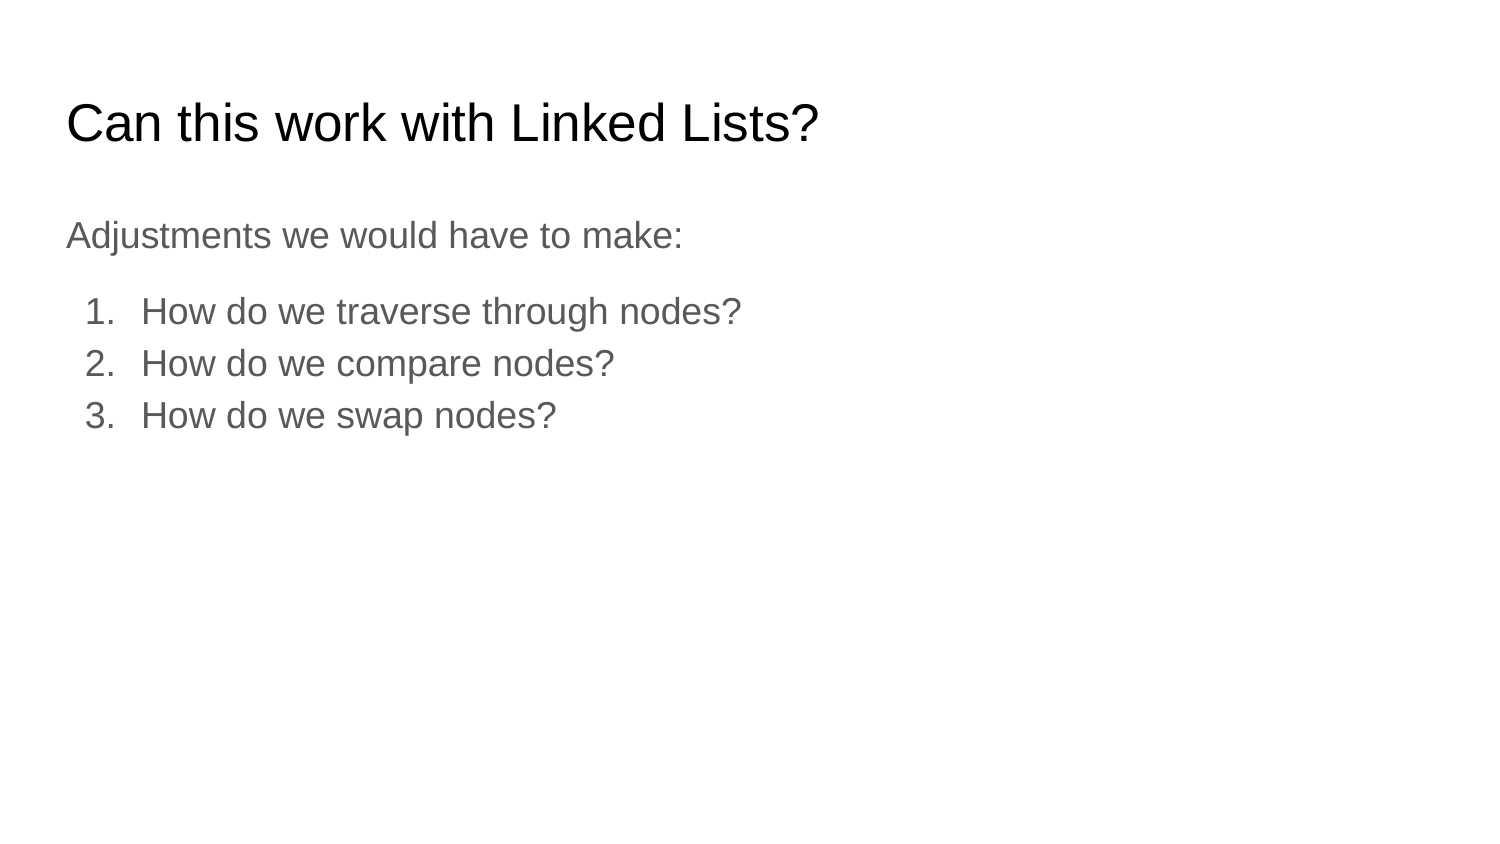

# Can this work with Linked Lists?
Adjustments we would have to make:
How do we traverse through nodes?
How do we compare nodes?
How do we swap nodes?